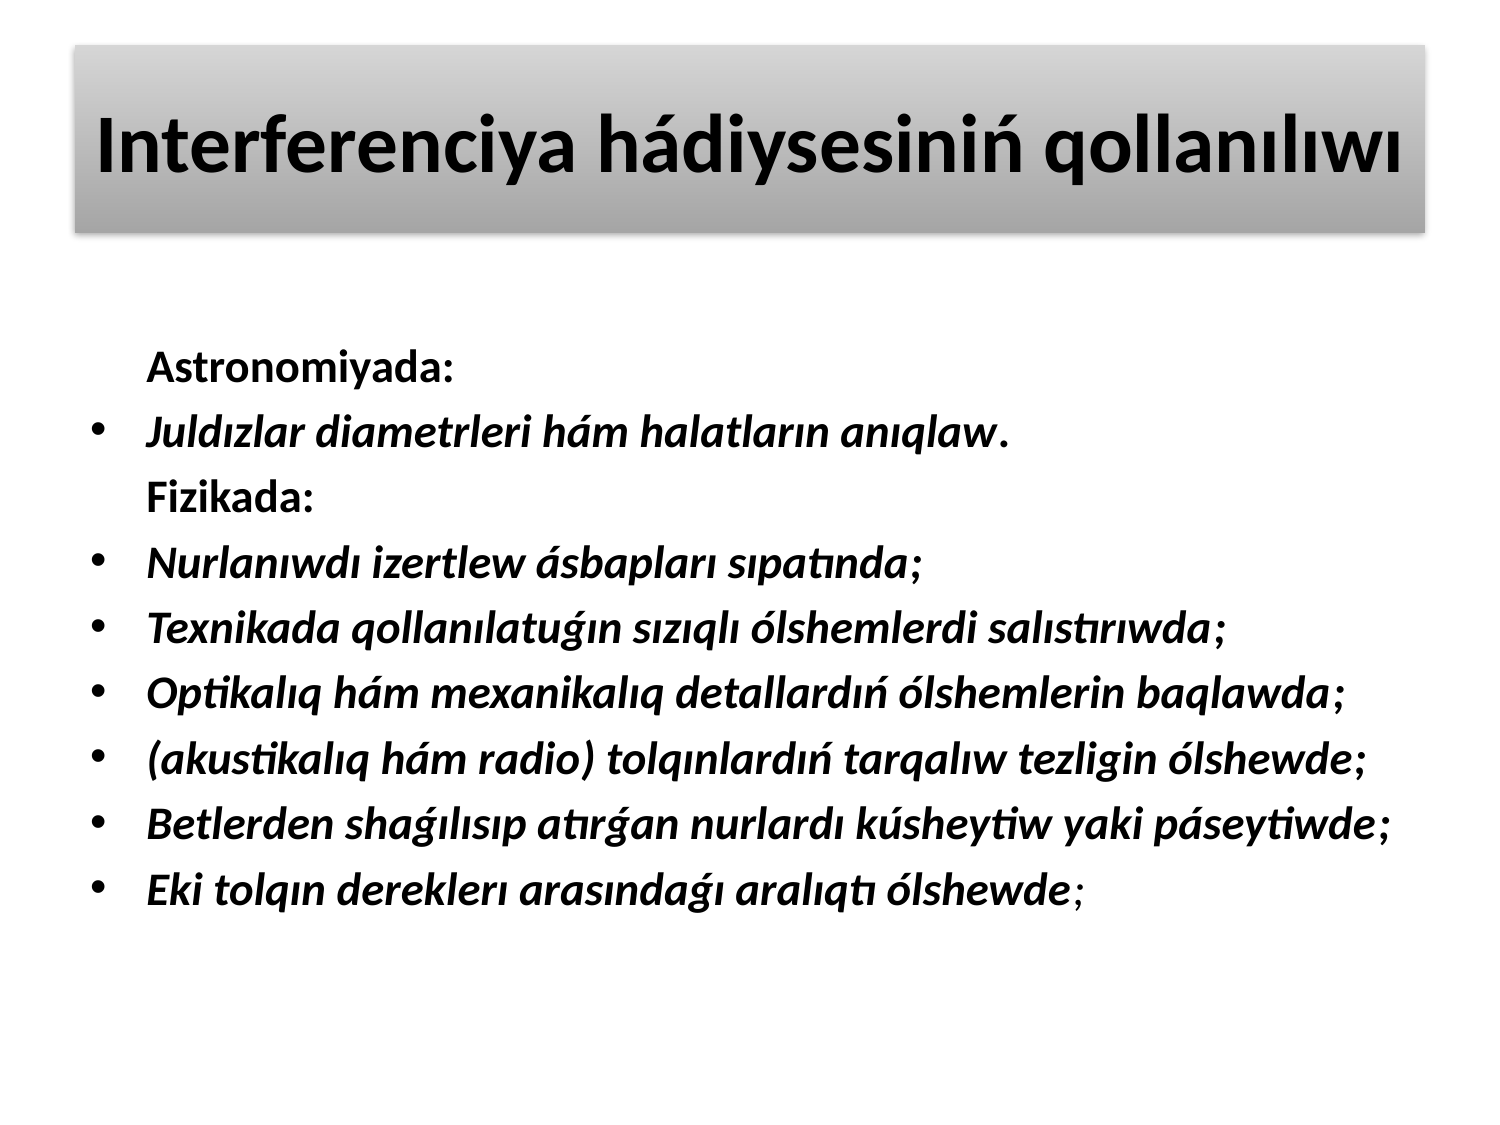

# Interferenciya hádiysesiniń qollanılıwı

	Astronomiyada:
Juldızlar diametrleri hám halatların anıqlaw.
	Fizikada:
Nurlanıwdı izertlew ásbapları sıpatında;
Texnikada qollanılatuǵın sızıqlı ólshemlerdi salıstırıwda;
Optikalıq hám mexanikalıq detallardıń ólshemlerin baqlawda;
(akustikalıq hám radio) tolqınlardıń tarqalıw tezligin ólshewde;
Betlerden shaǵılısıp atırǵan nurlardı kúsheytiw yaki páseytiwde;
Eki tolqın dereklerı arasındaǵı aralıqtı ólshewde;